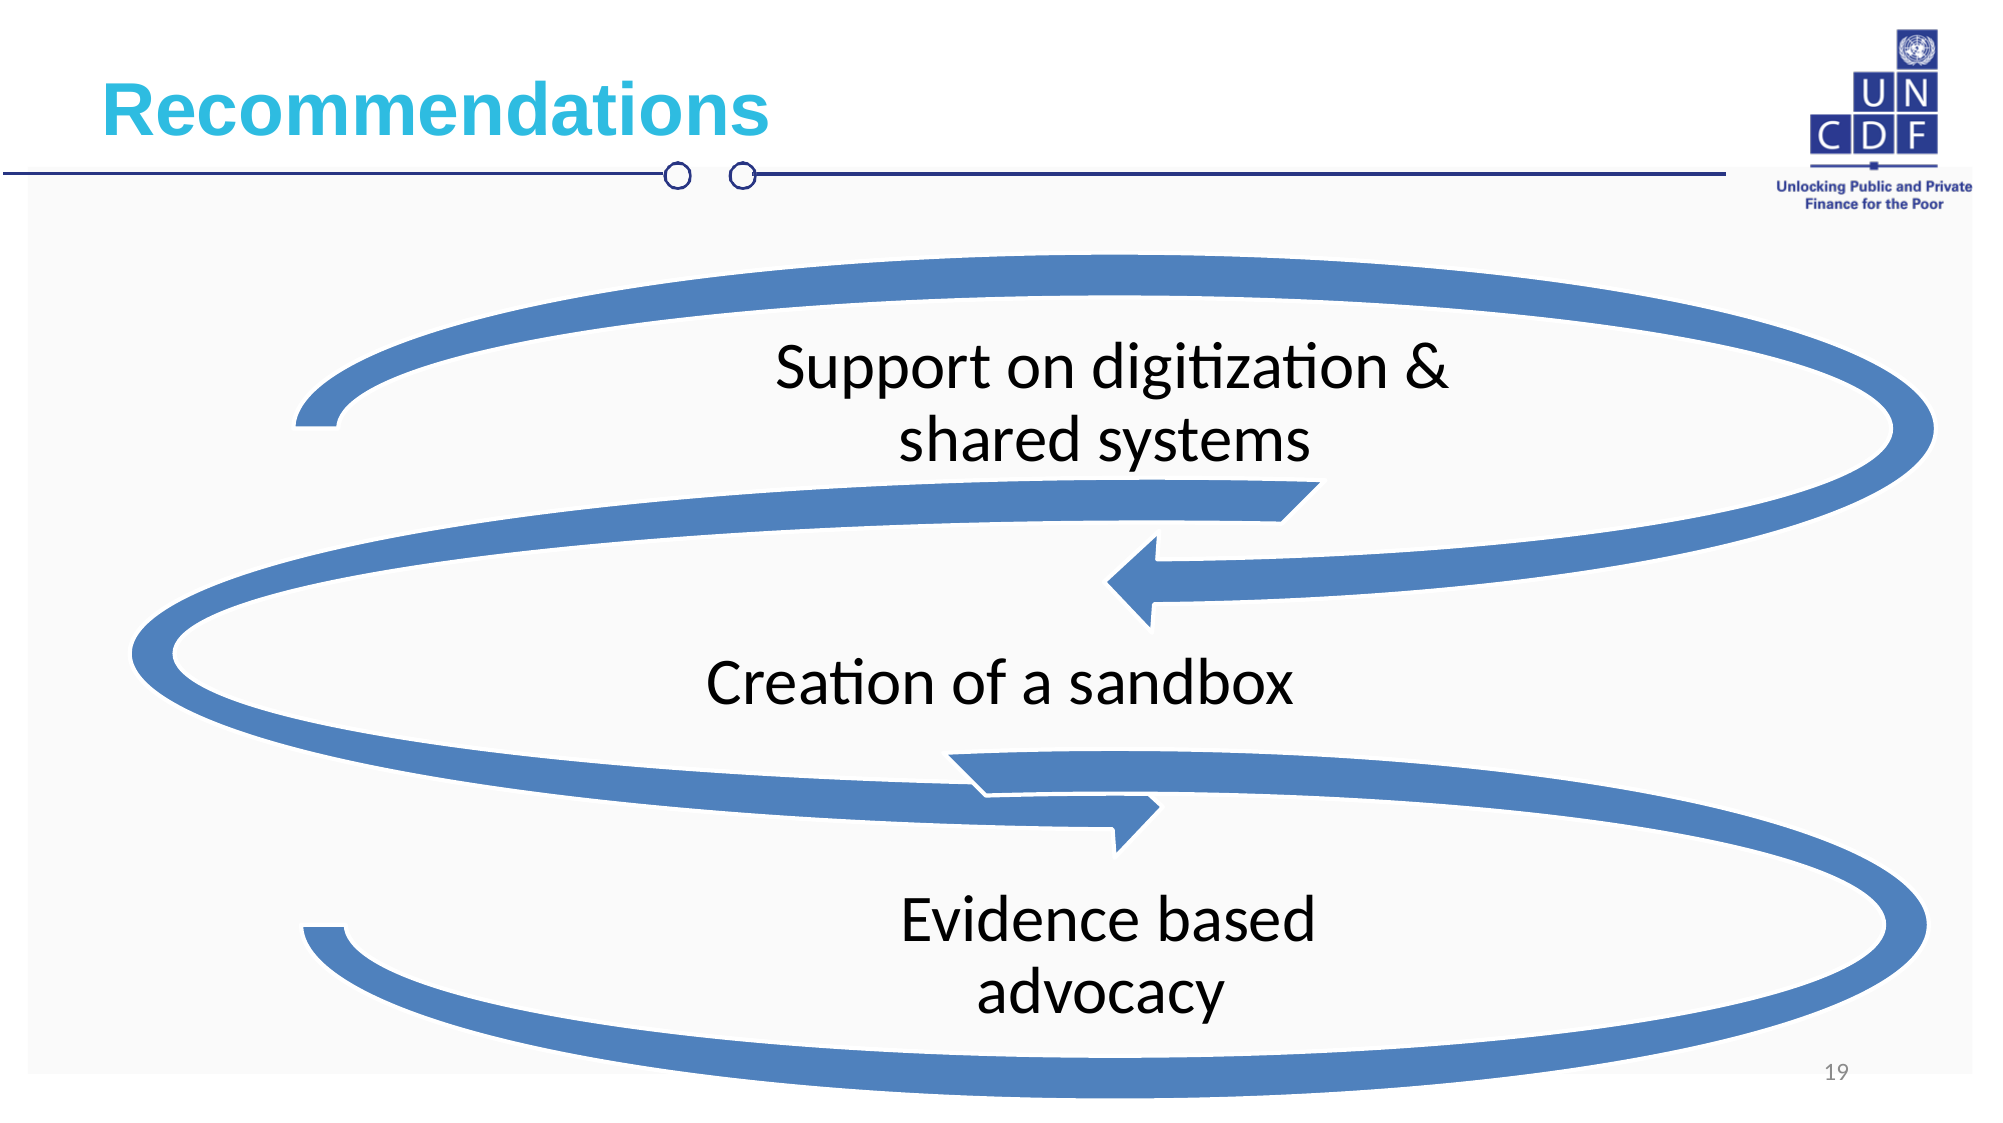

Recommendations
Support on digitization & shared systems
Creation of a sandbox
Evidence based advocacy
19